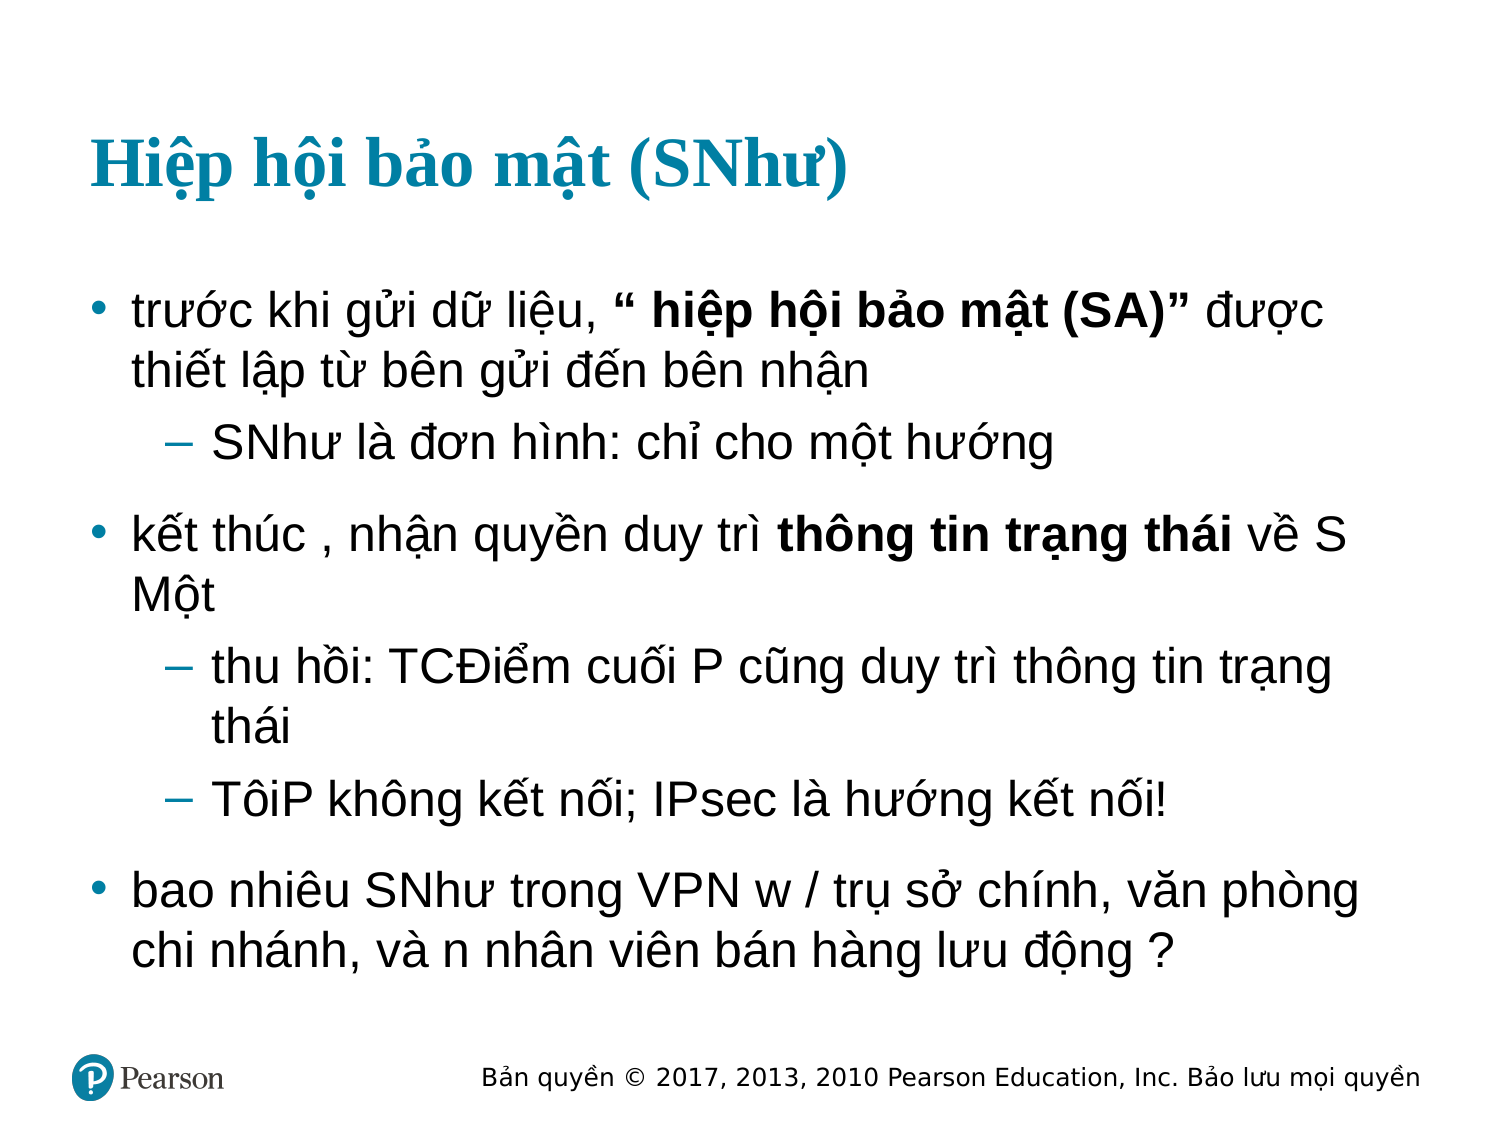

# Hiệp hội bảo mật (S Như)
trước khi gửi dữ liệu, “ hiệp hội bảo mật (S A)” được thiết lập từ bên gửi đến bên nhận
S Như là đơn hình: chỉ cho một hướng
kết thúc , nhận quyền duy trì thông tin trạng thái về S Một
thu hồi: T C Điểm cuối P cũng duy trì thông tin trạng thái
Tôi P không kết nối; IPsec là hướng kết nối!
bao nhiêu S Như trong V P N w / trụ sở chính, văn phòng chi nhánh, và n nhân viên bán hàng lưu động ?